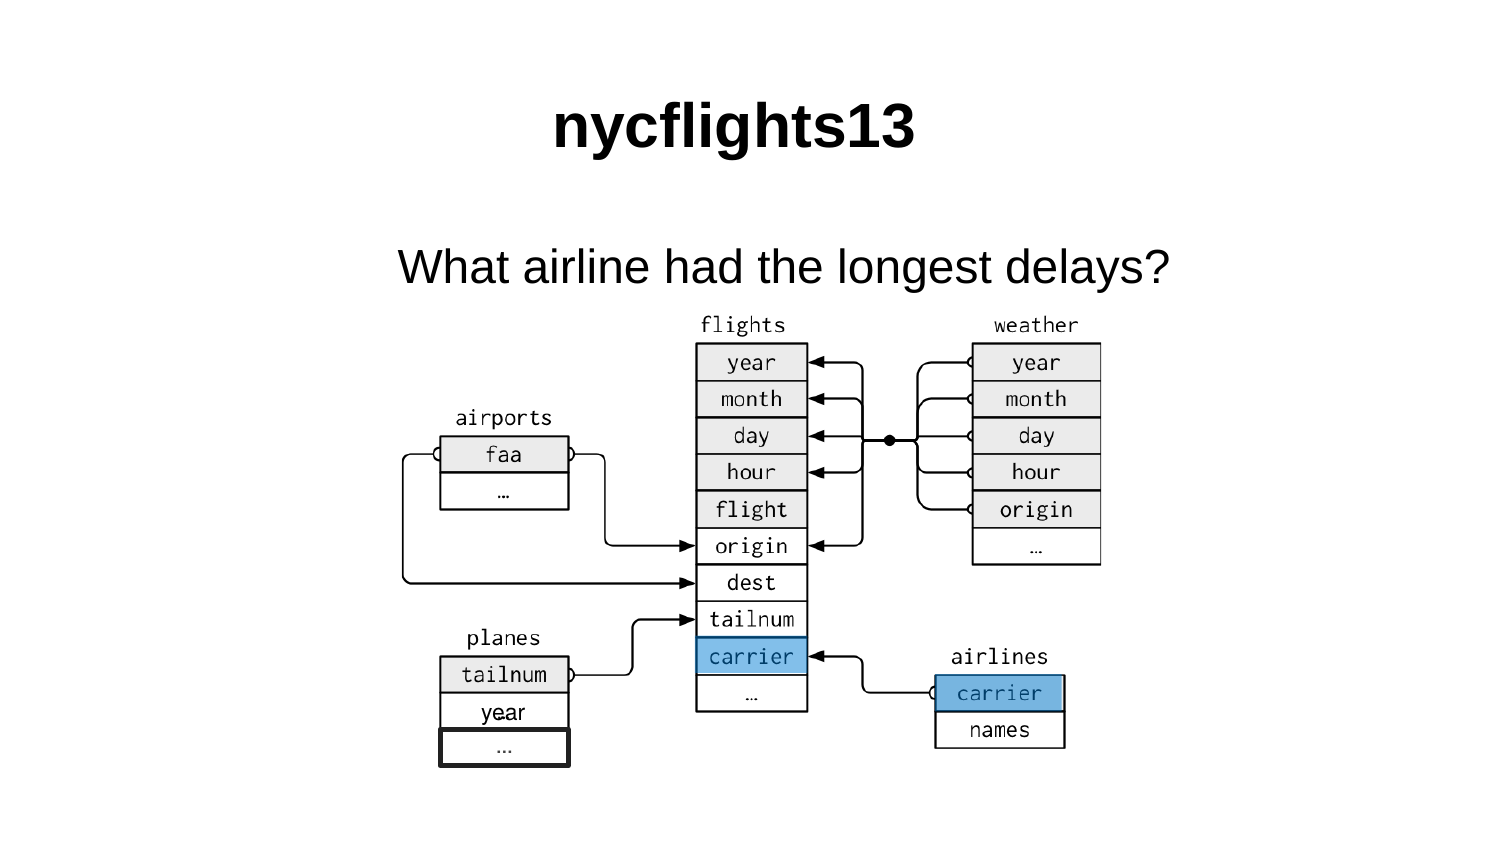

nycflights13
What airline had the longest delays?

year
…